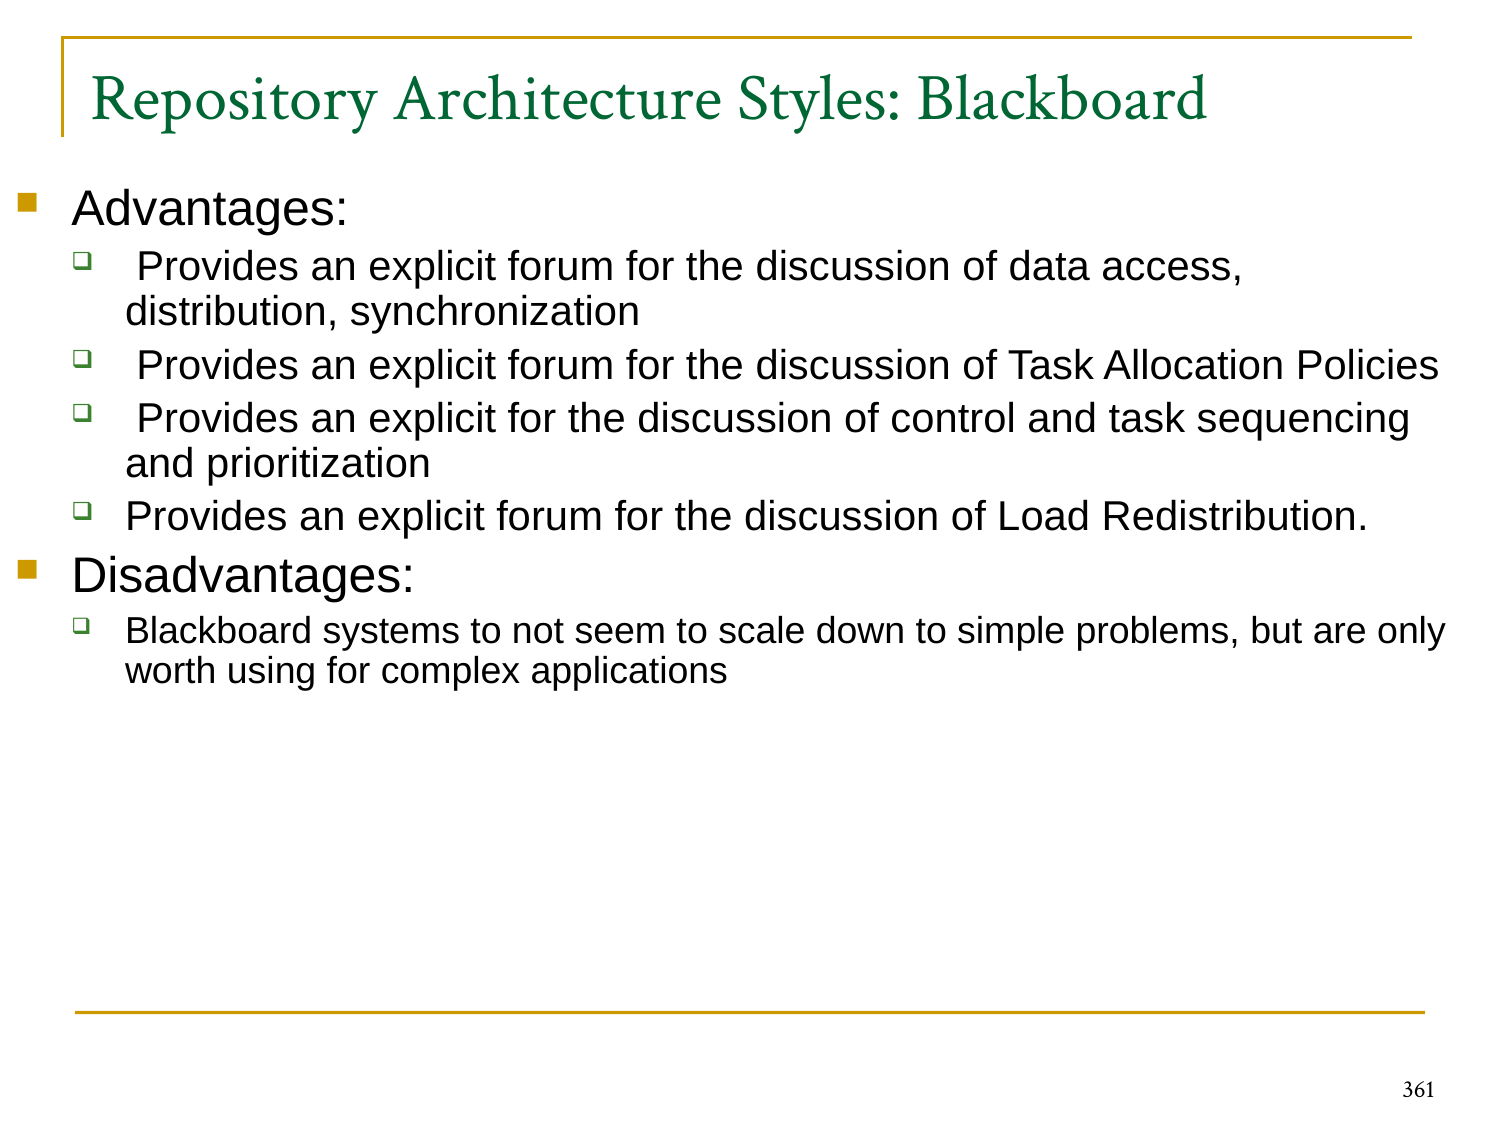

# Repository Architecture Styles: Blackboard
Advantages:
 Provides an explicit forum for the discussion of data access, distribution, synchronization
 Provides an explicit forum for the discussion of Task Allocation Policies
 Provides an explicit for the discussion of control and task sequencing and prioritization
Provides an explicit forum for the discussion of Load Redistribution.
Disadvantages:
Blackboard systems to not seem to scale down to simple problems, but are only worth using for complex applications
361